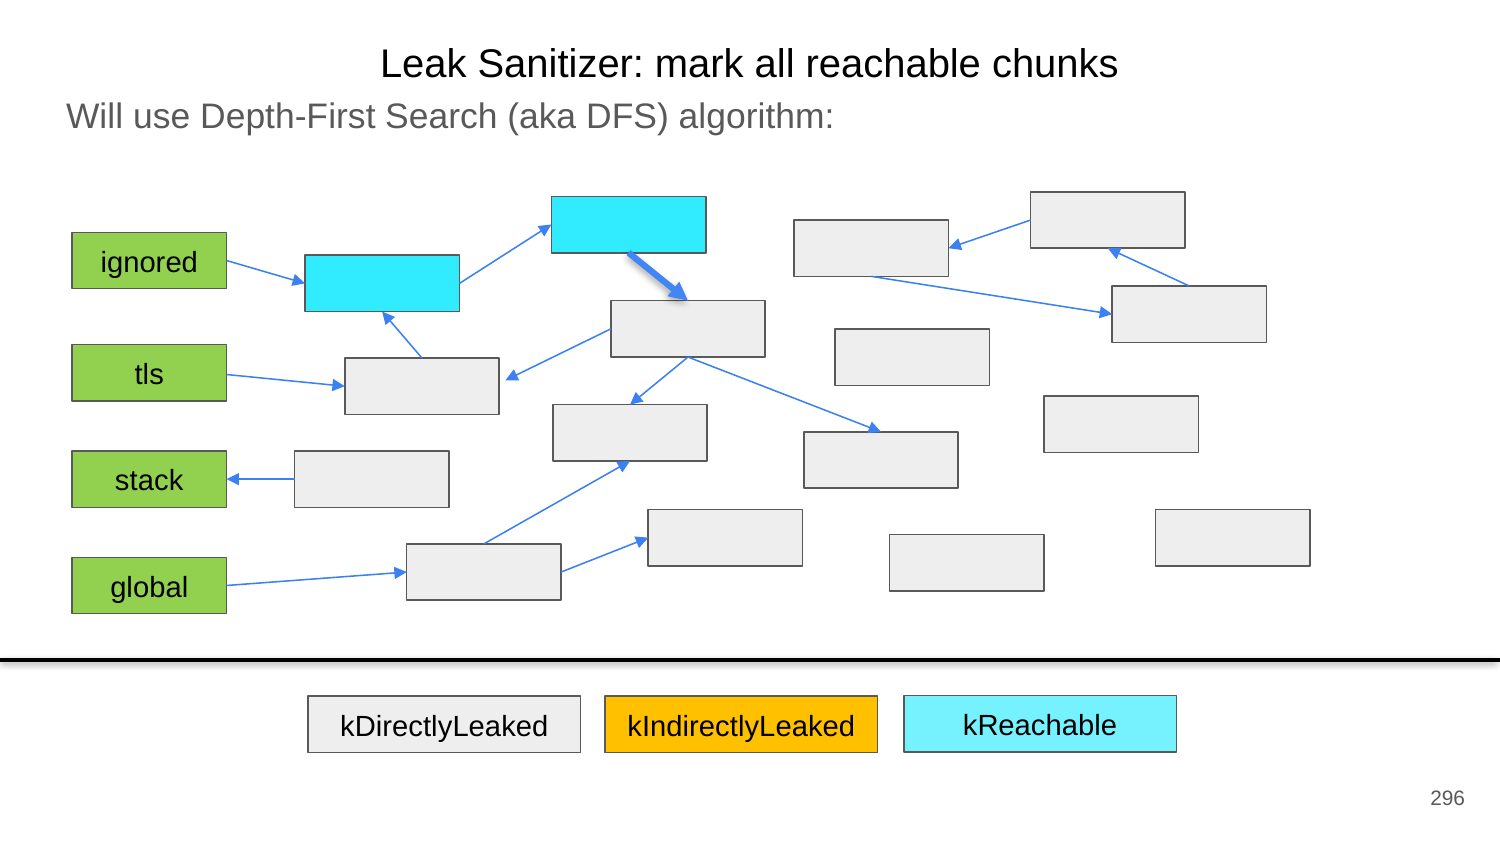

Leak Sanitizer: mark all reachable chunks
Will use Depth-First Search (aka DFS) algorithm:

ignored

tls

stack

global
kReachable
kDirectlyLeaked
kIndirectlyLeaked
296